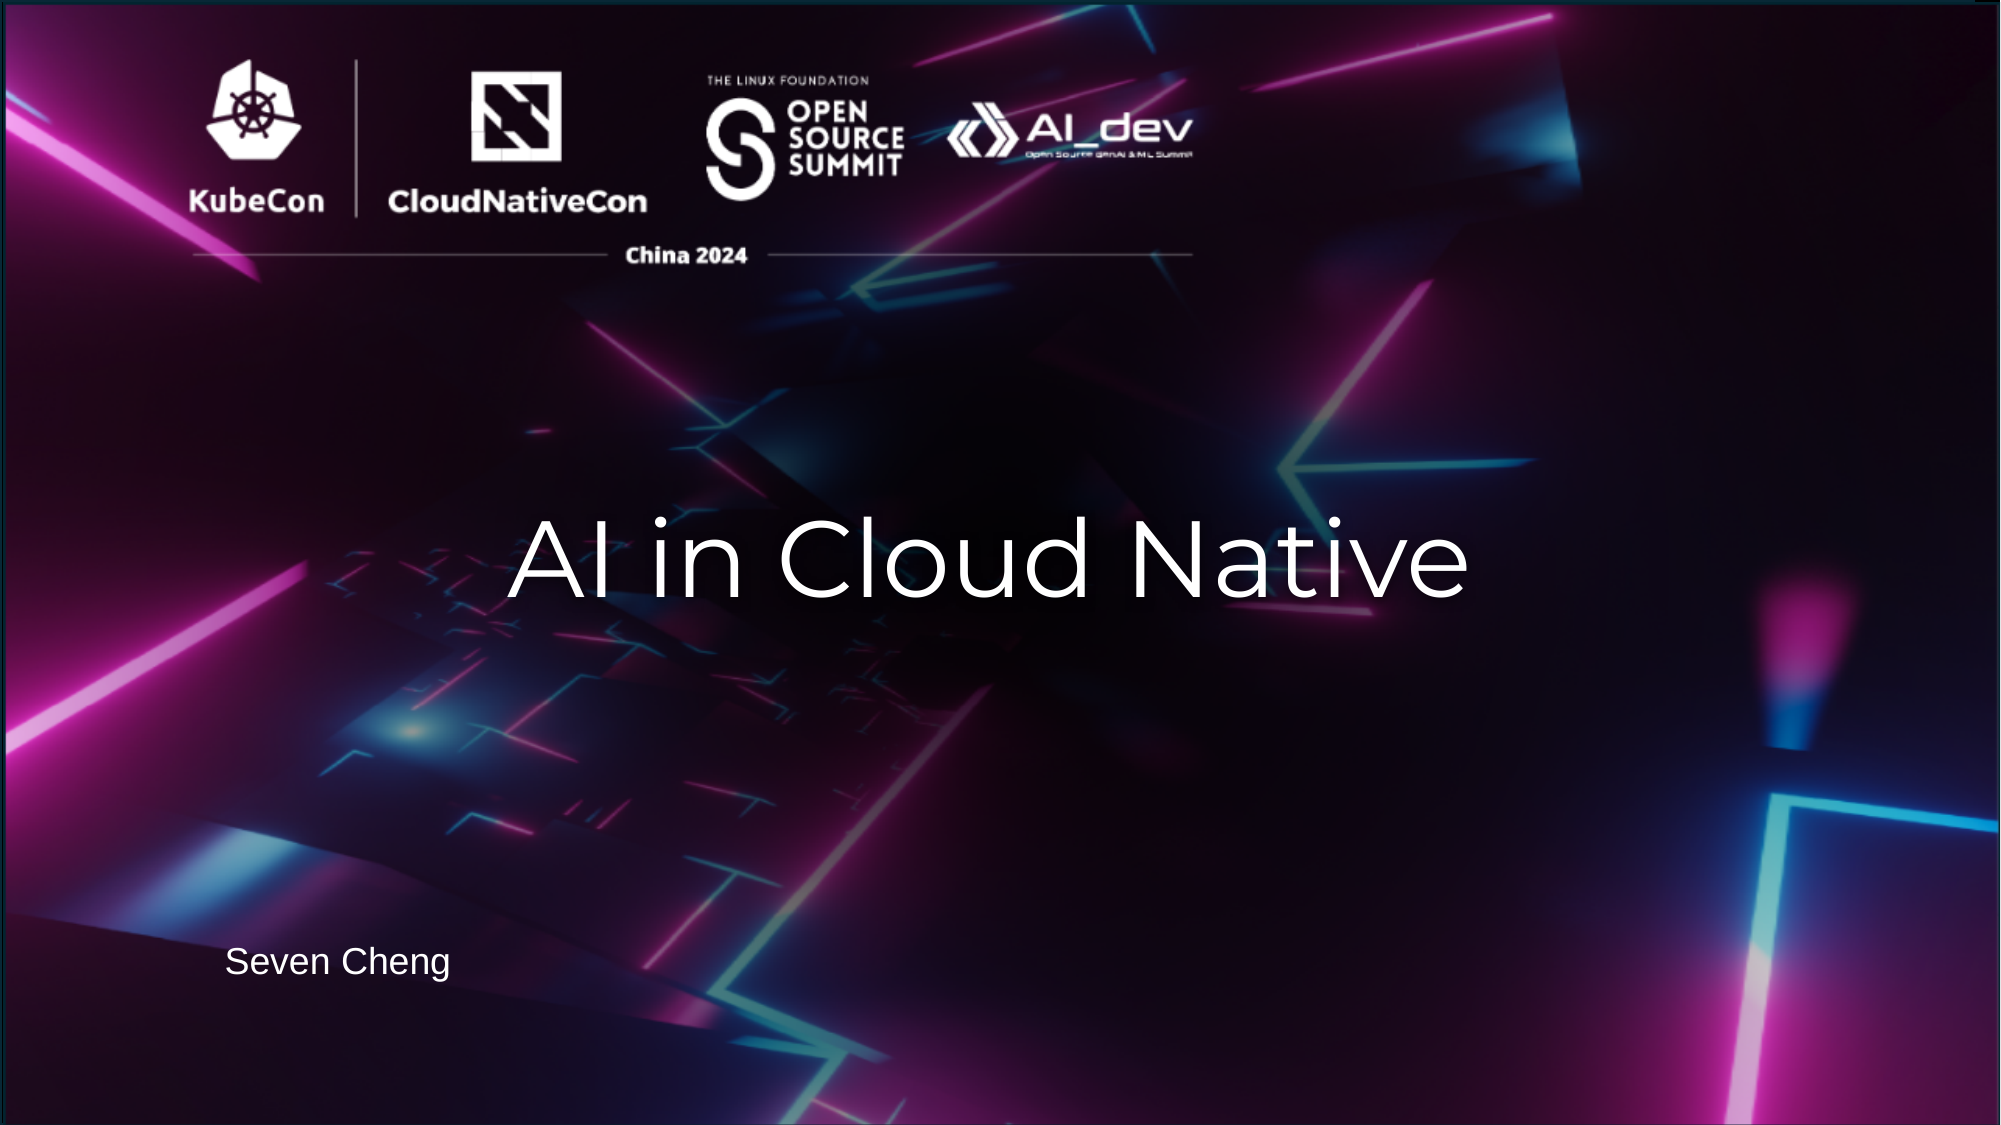

# AI in Cloud Native
Seven Cheng